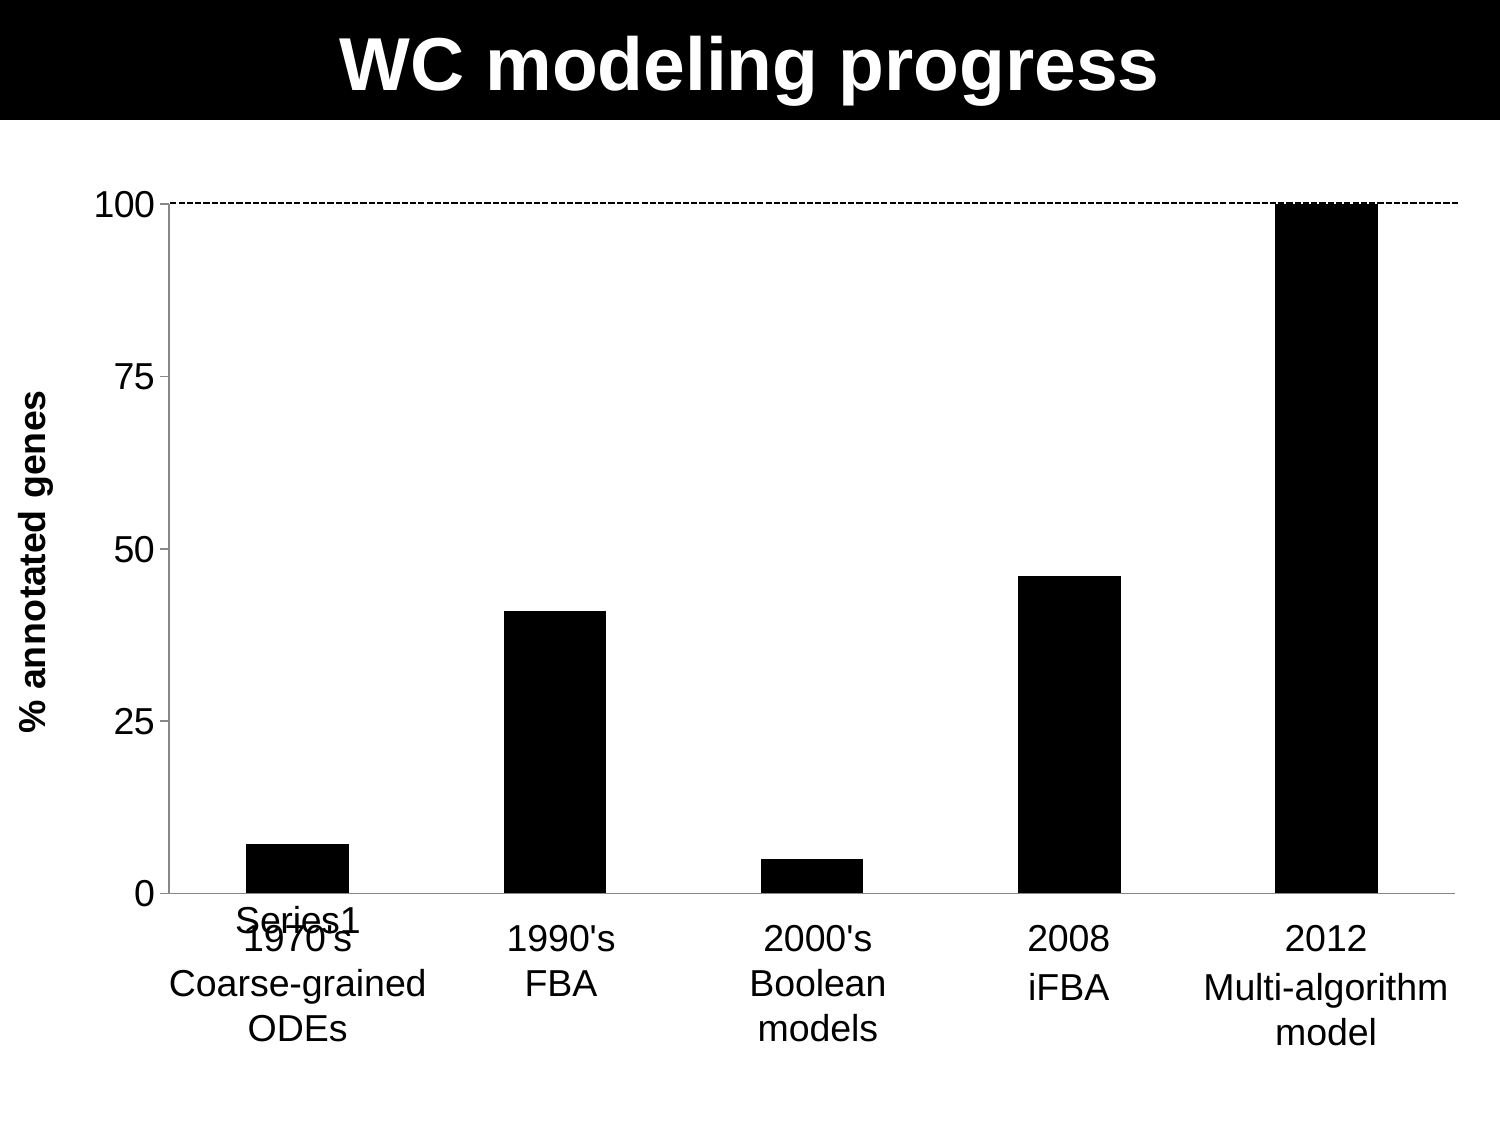

# WC modeling progress

### Chart

| Category | Series 1 |
|---|---|
|  | 7.2 |
|  | 41.0 |
|  | 5.0 |
|  | 46.0 |
|  | 100.0 |
1970's
Coarse-grained ODEs
1990's
FBA
2000's
Boolean models
2008
iFBA
2012
Multi-algorithm model